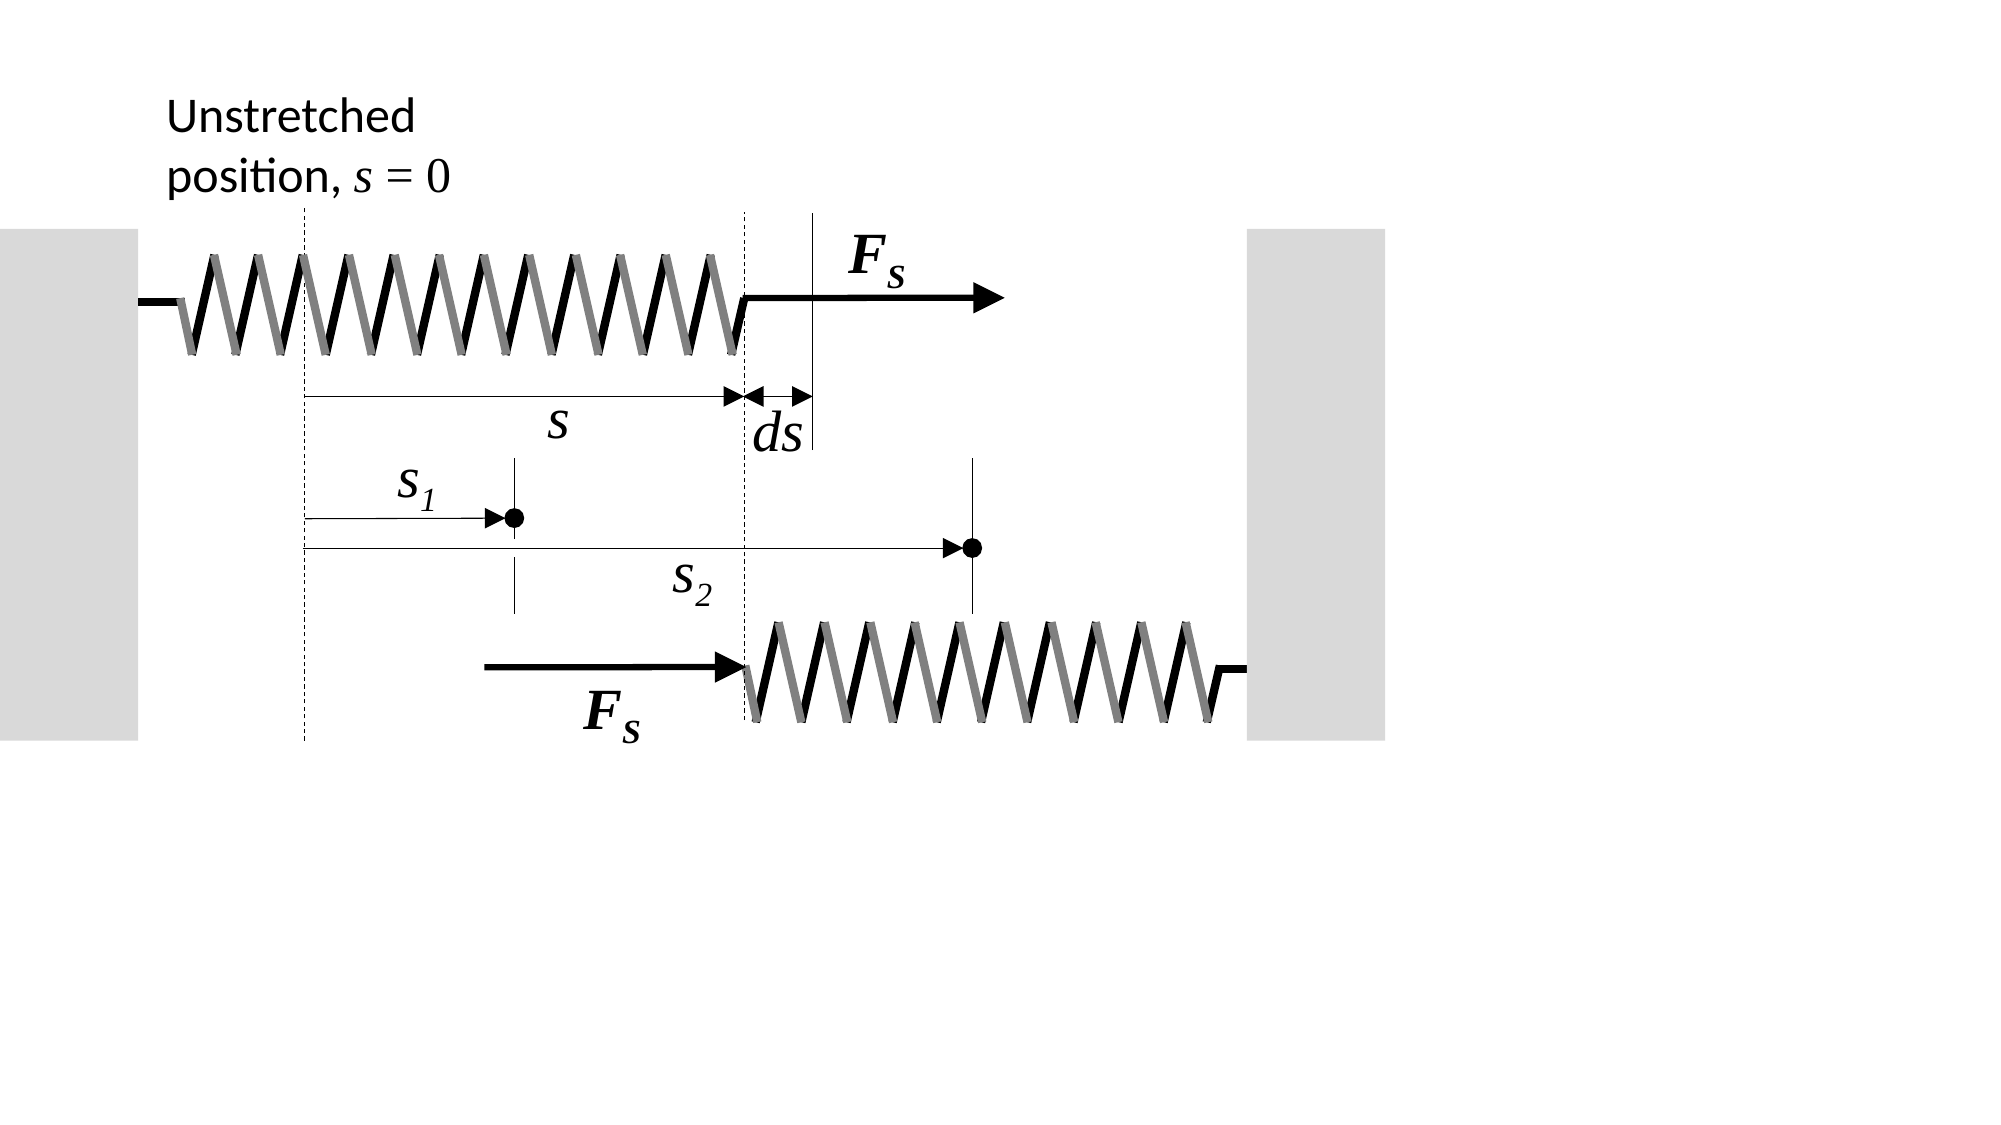

Unstretched position, s = 0
FS

s
ds
s1

s2

FS